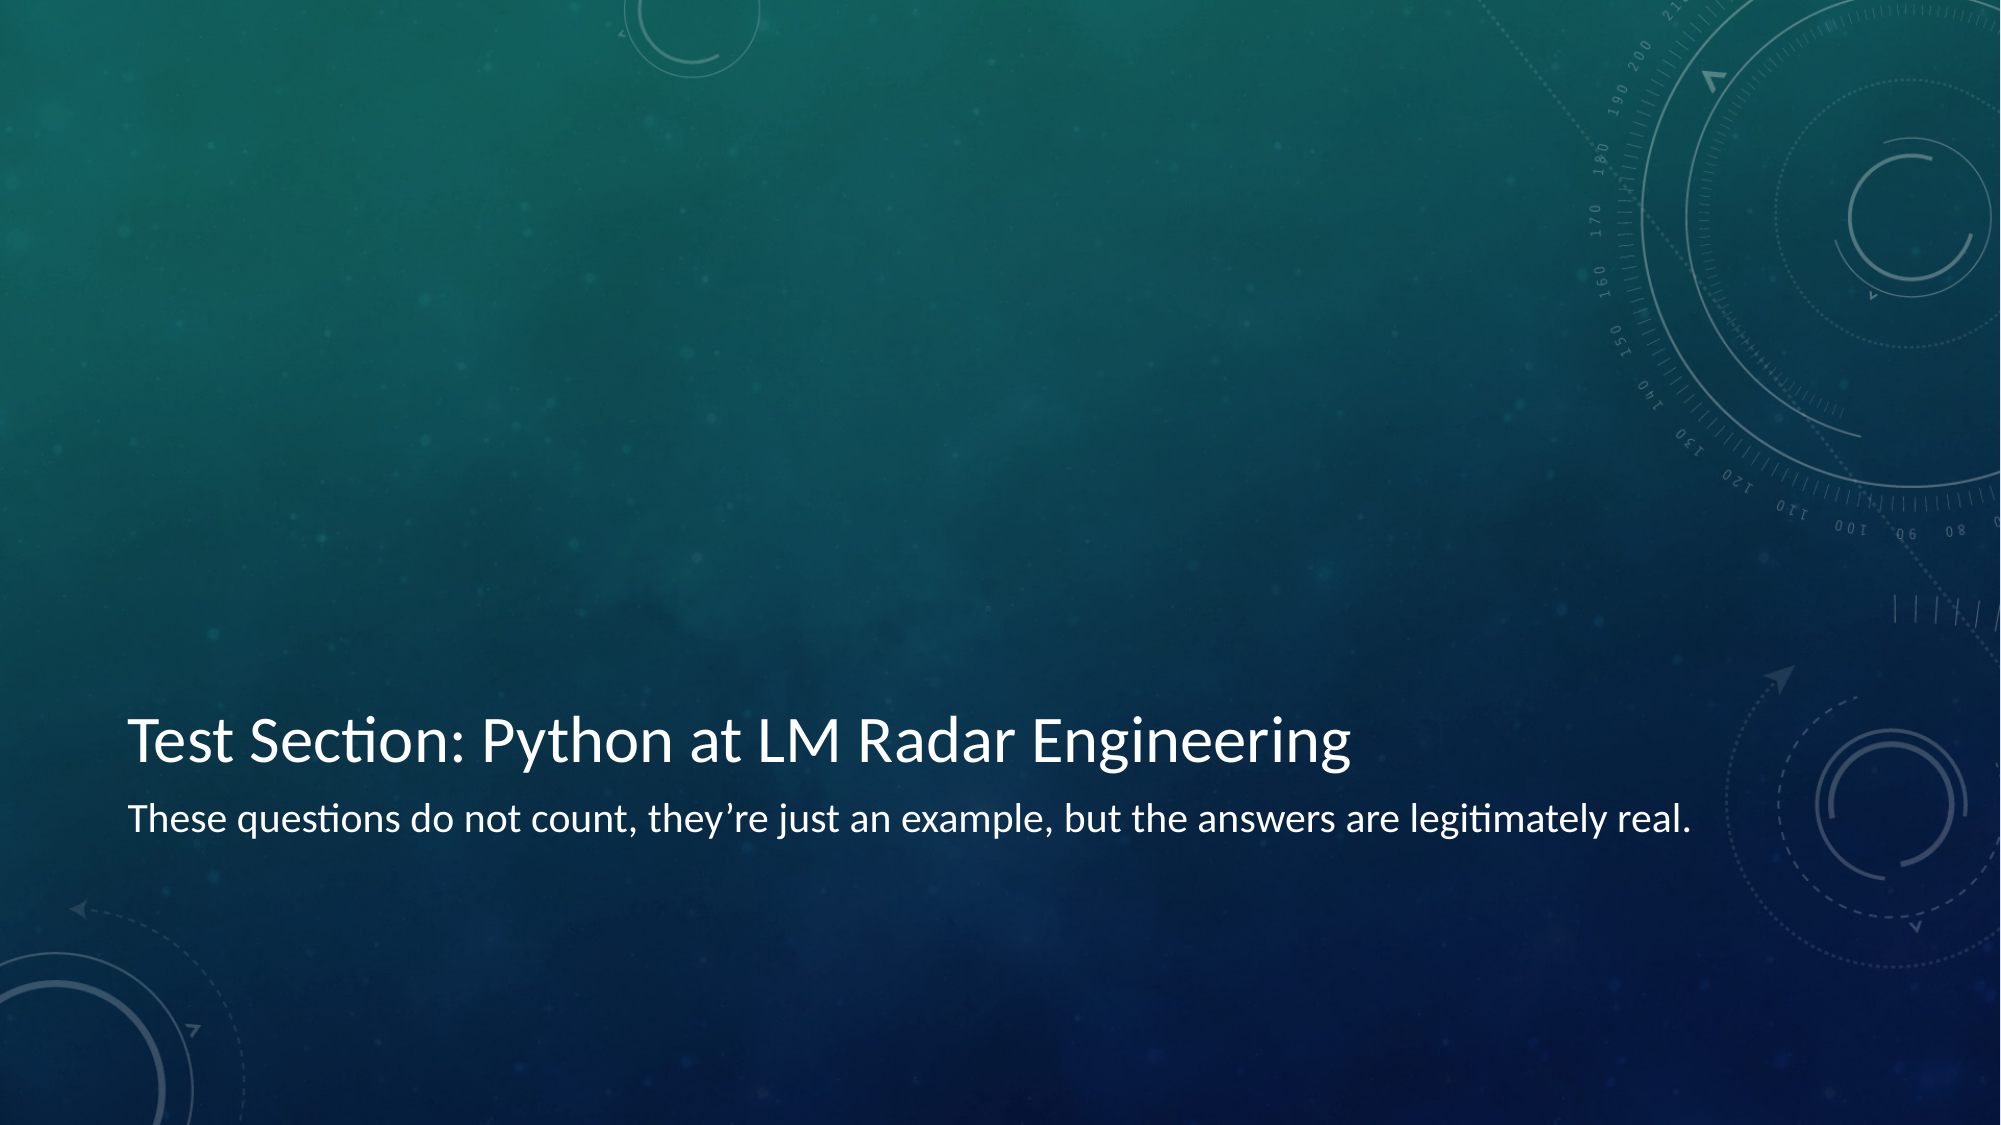

# Test Section: Python at LM Radar Engineering
These questions do not count, they’re just an example, but the answers are legitimately real.